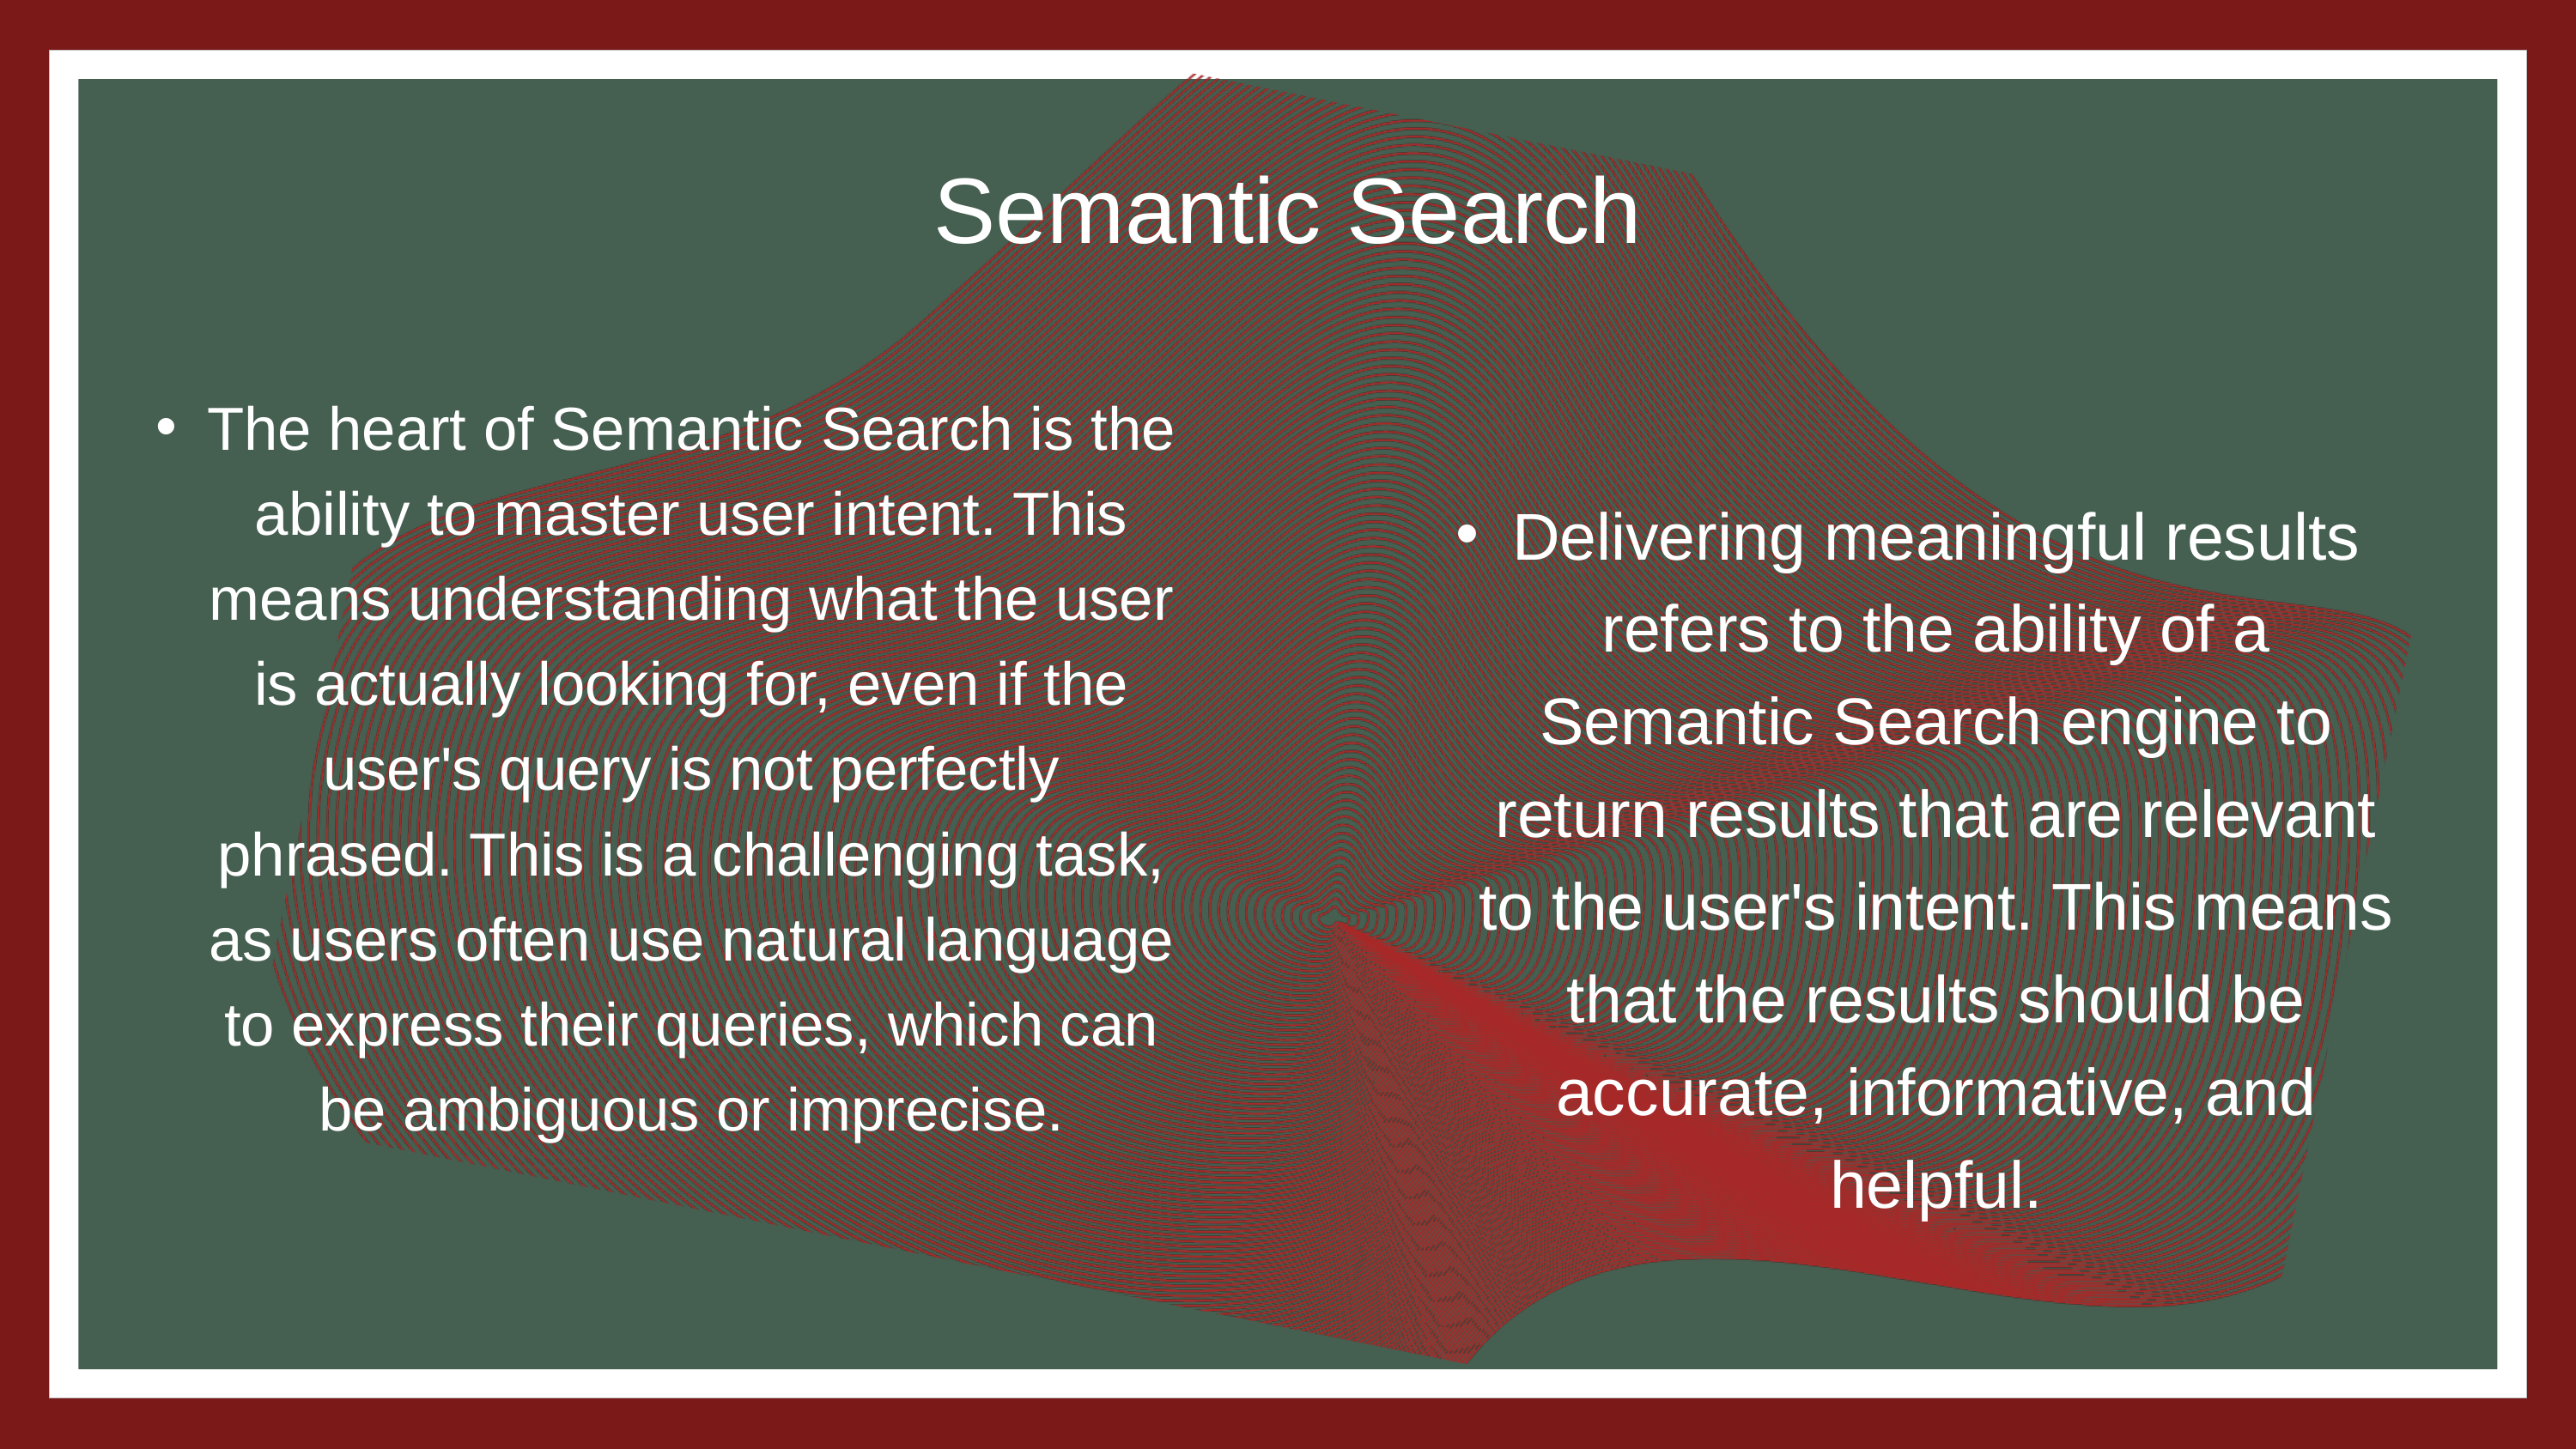

Semantic Search

The heart of Semantic Search is the ability to master user intent. This means understanding what the user is actually looking for, even if the user's query is not perfectly phrased. This is a challenging task, as users often use natural language to express their queries, which can be ambiguous or imprecise.

Delivering meaningful results refers to the ability of a Semantic Search engine to return results that are relevant to the user's intent. This means that the results should be accurate, informative, and helpful.